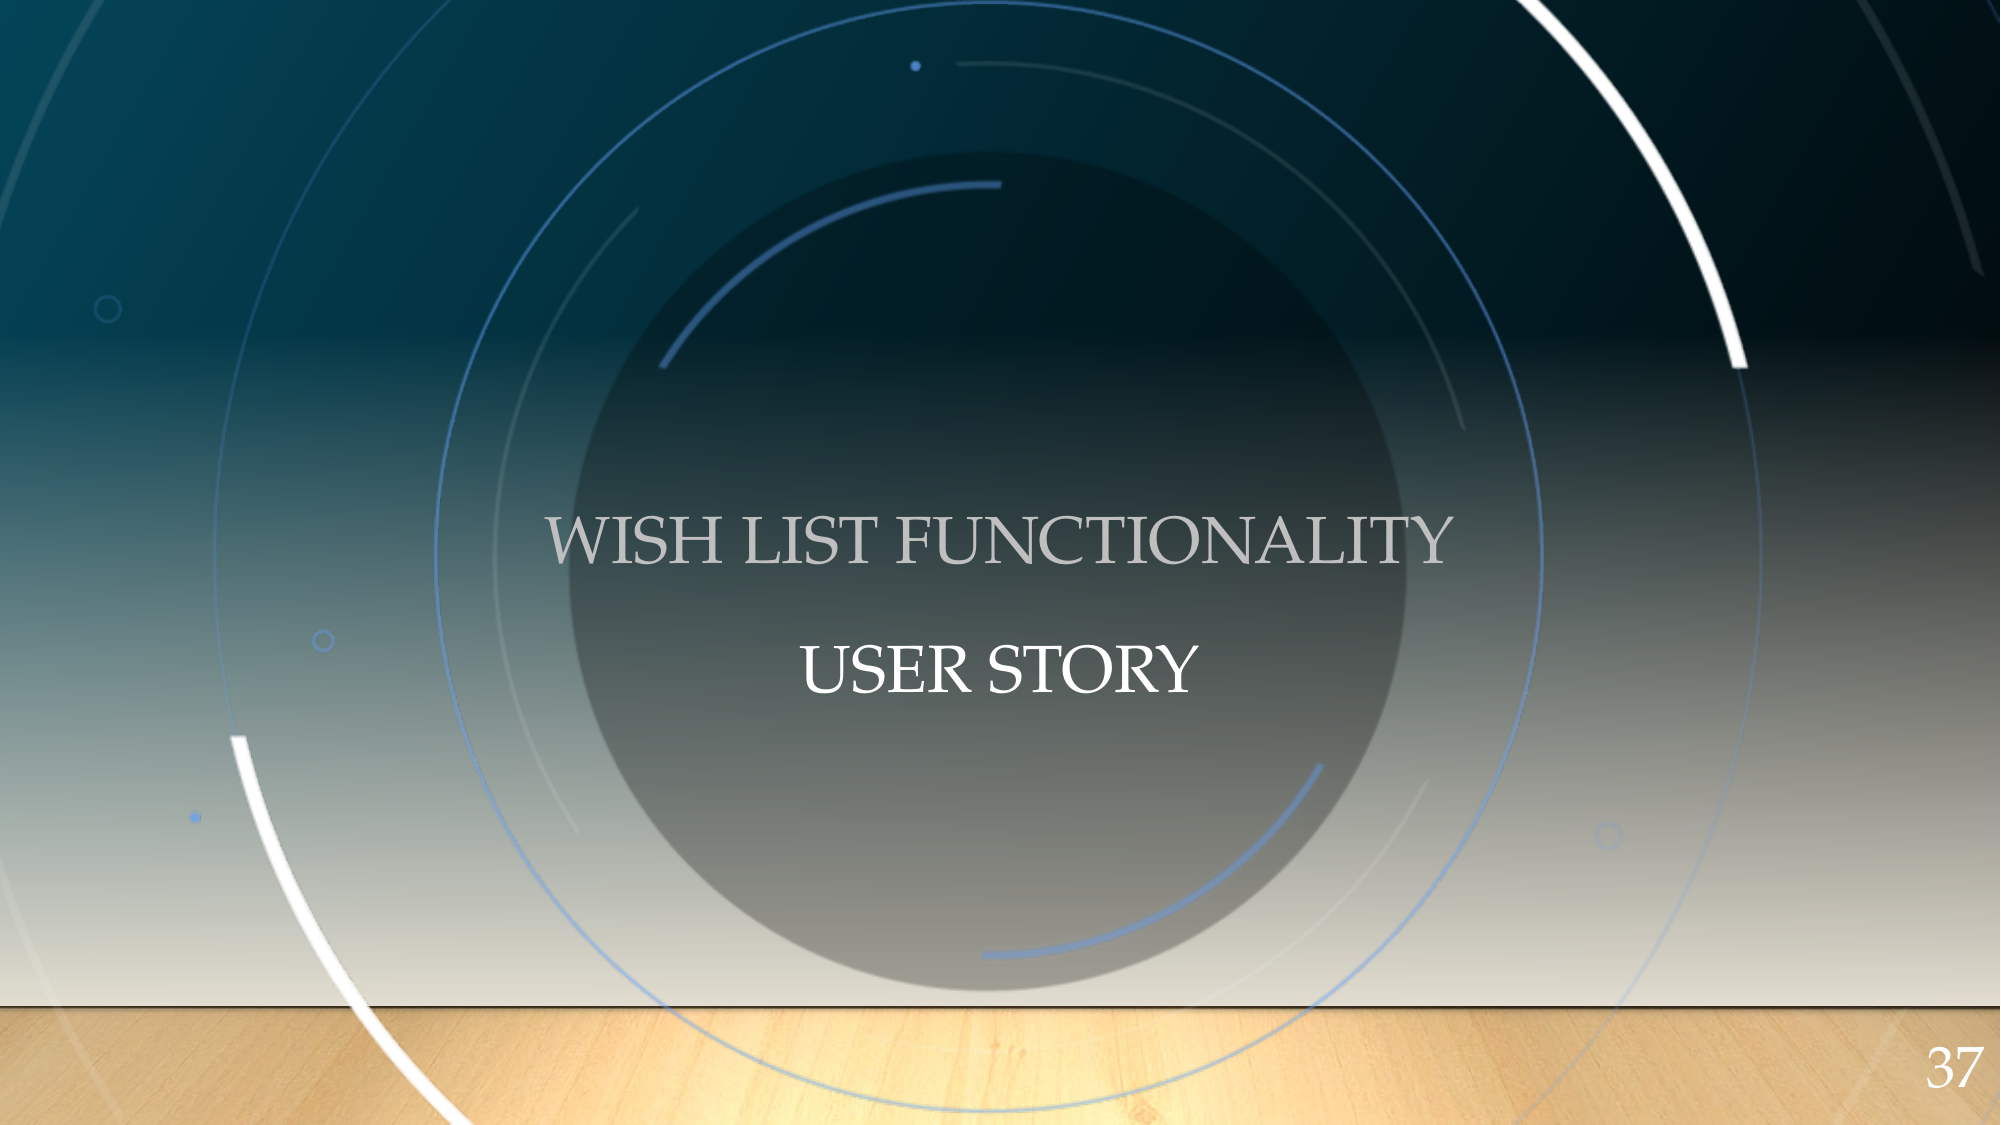

# WISH LIST FUNCTIONALITY
USER STORY
37